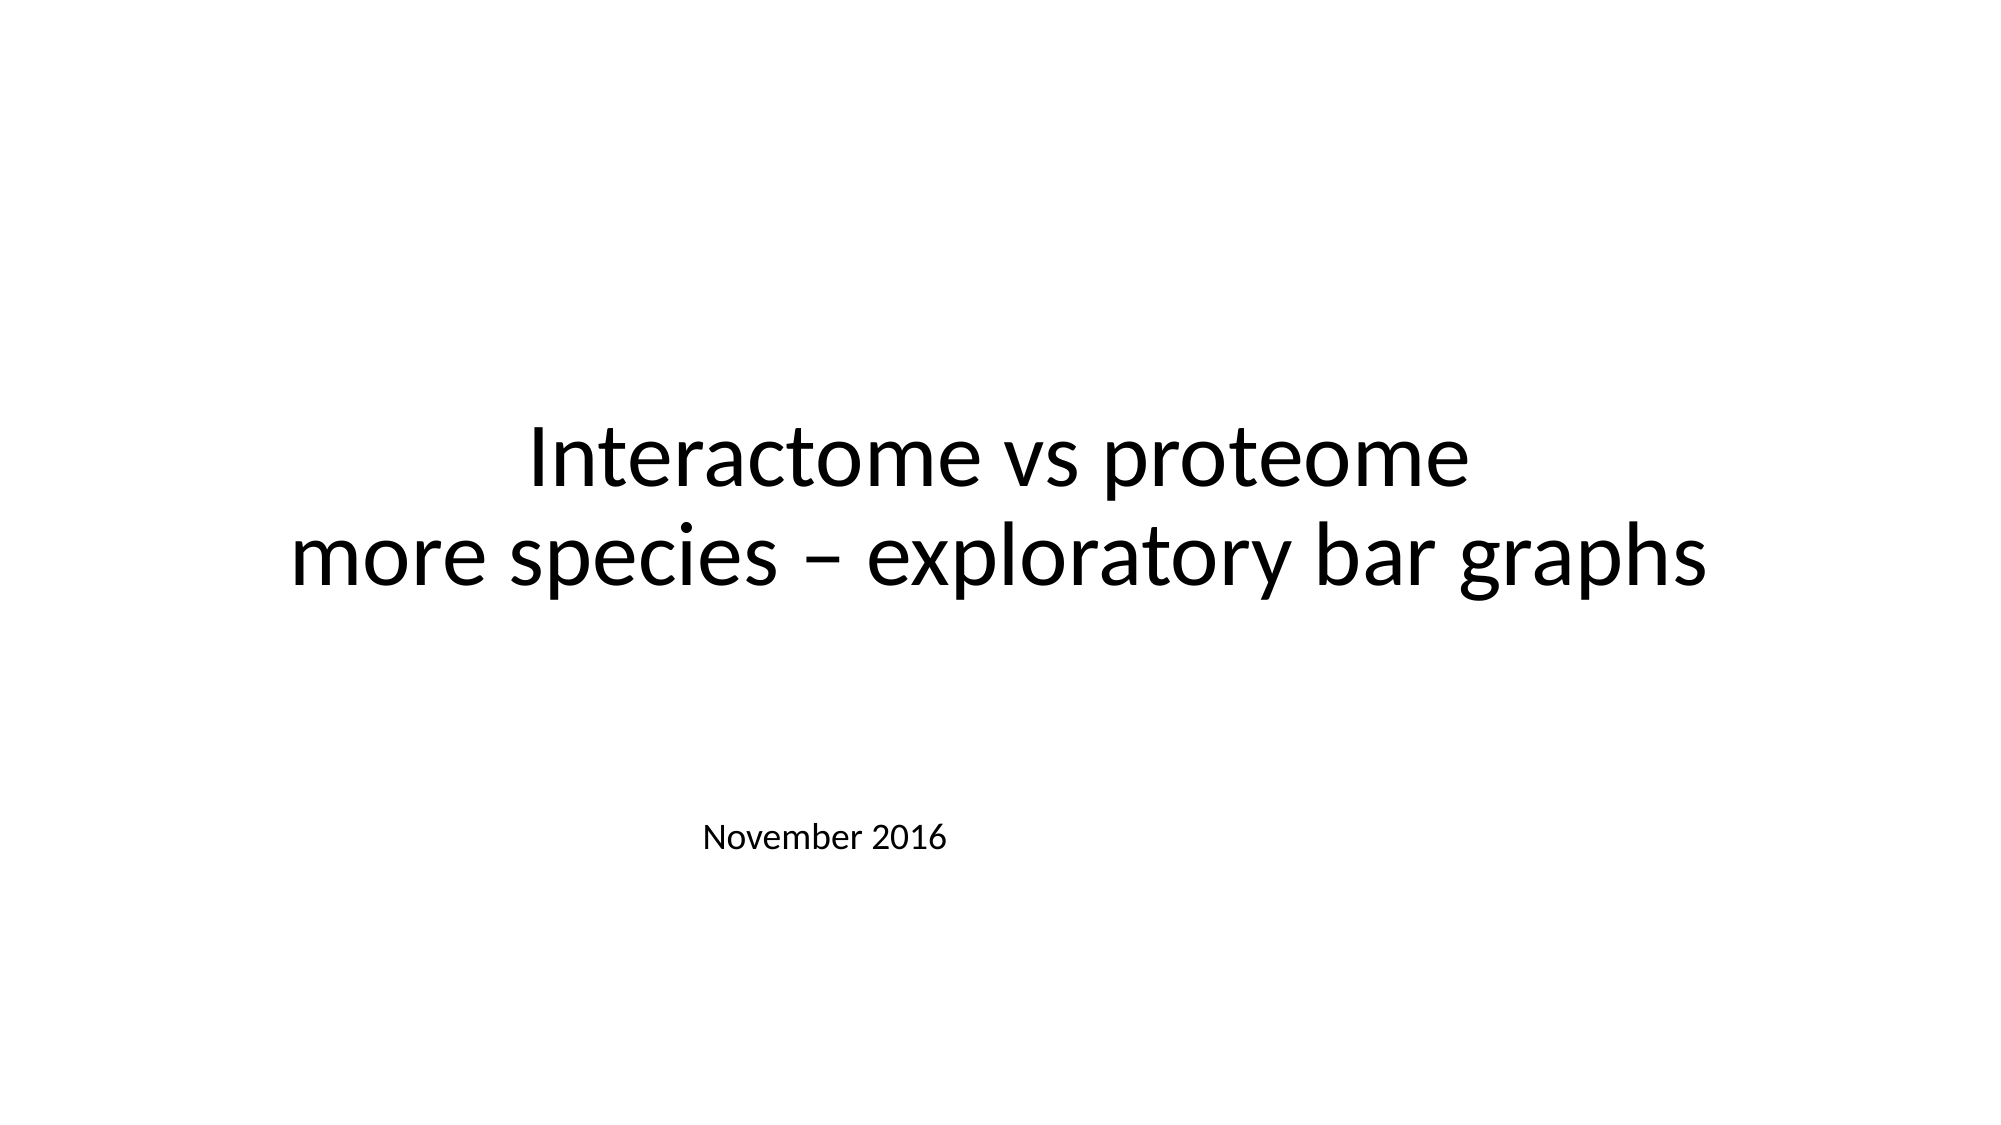

# Interactome vs proteome more species – exploratory bar graphs
November 2016